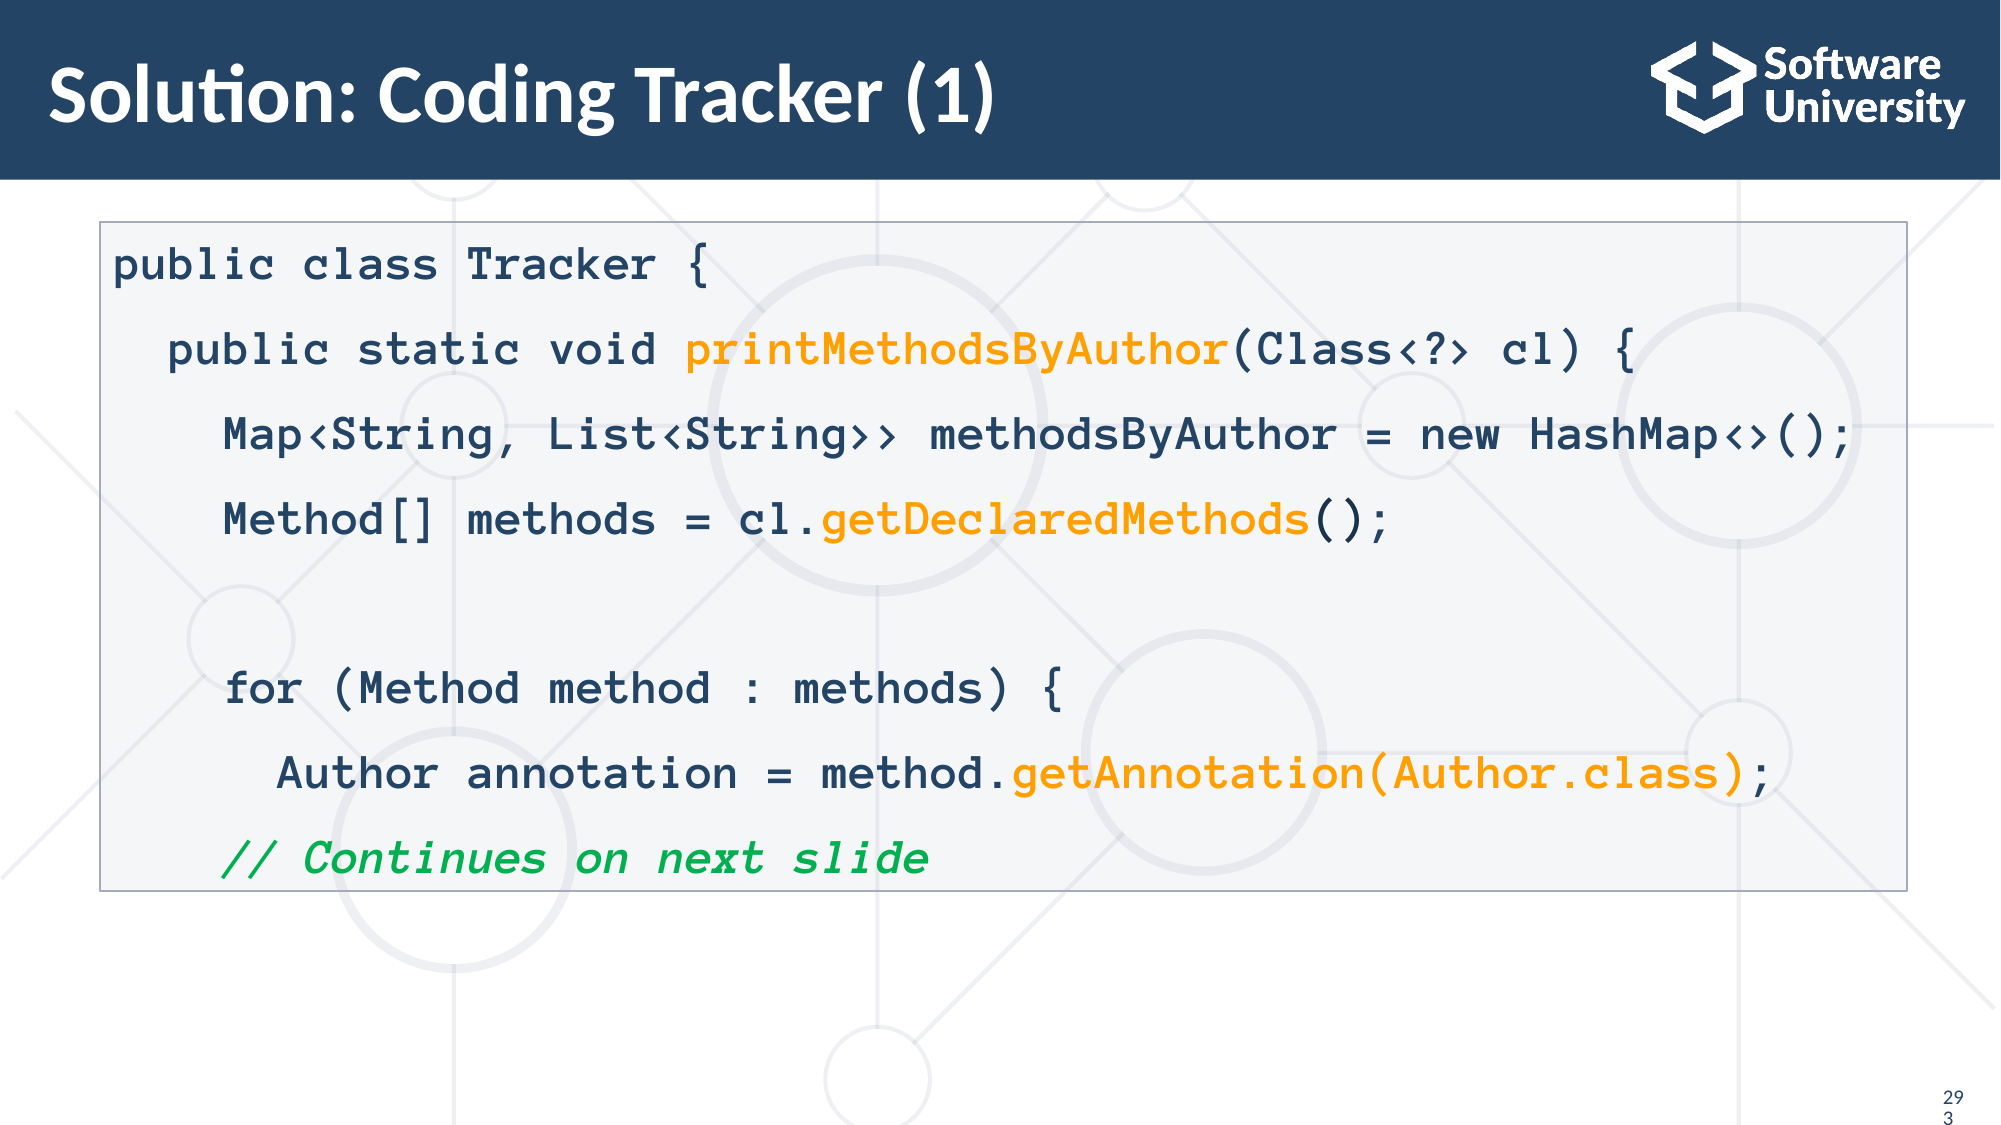

# Solution: Coding Tracker (1)
public class Tracker {
  public static void printMethodsByAuthor(Class<?> cl) {
    Map<String, List<String>> methodsByAuthor = new HashMap<>();
    Method[] methods = cl.getDeclaredMethods();

    for (Method method : methods) {
      Author annotation = method.getAnnotation(Author.class);
    // Continues on next slide
293